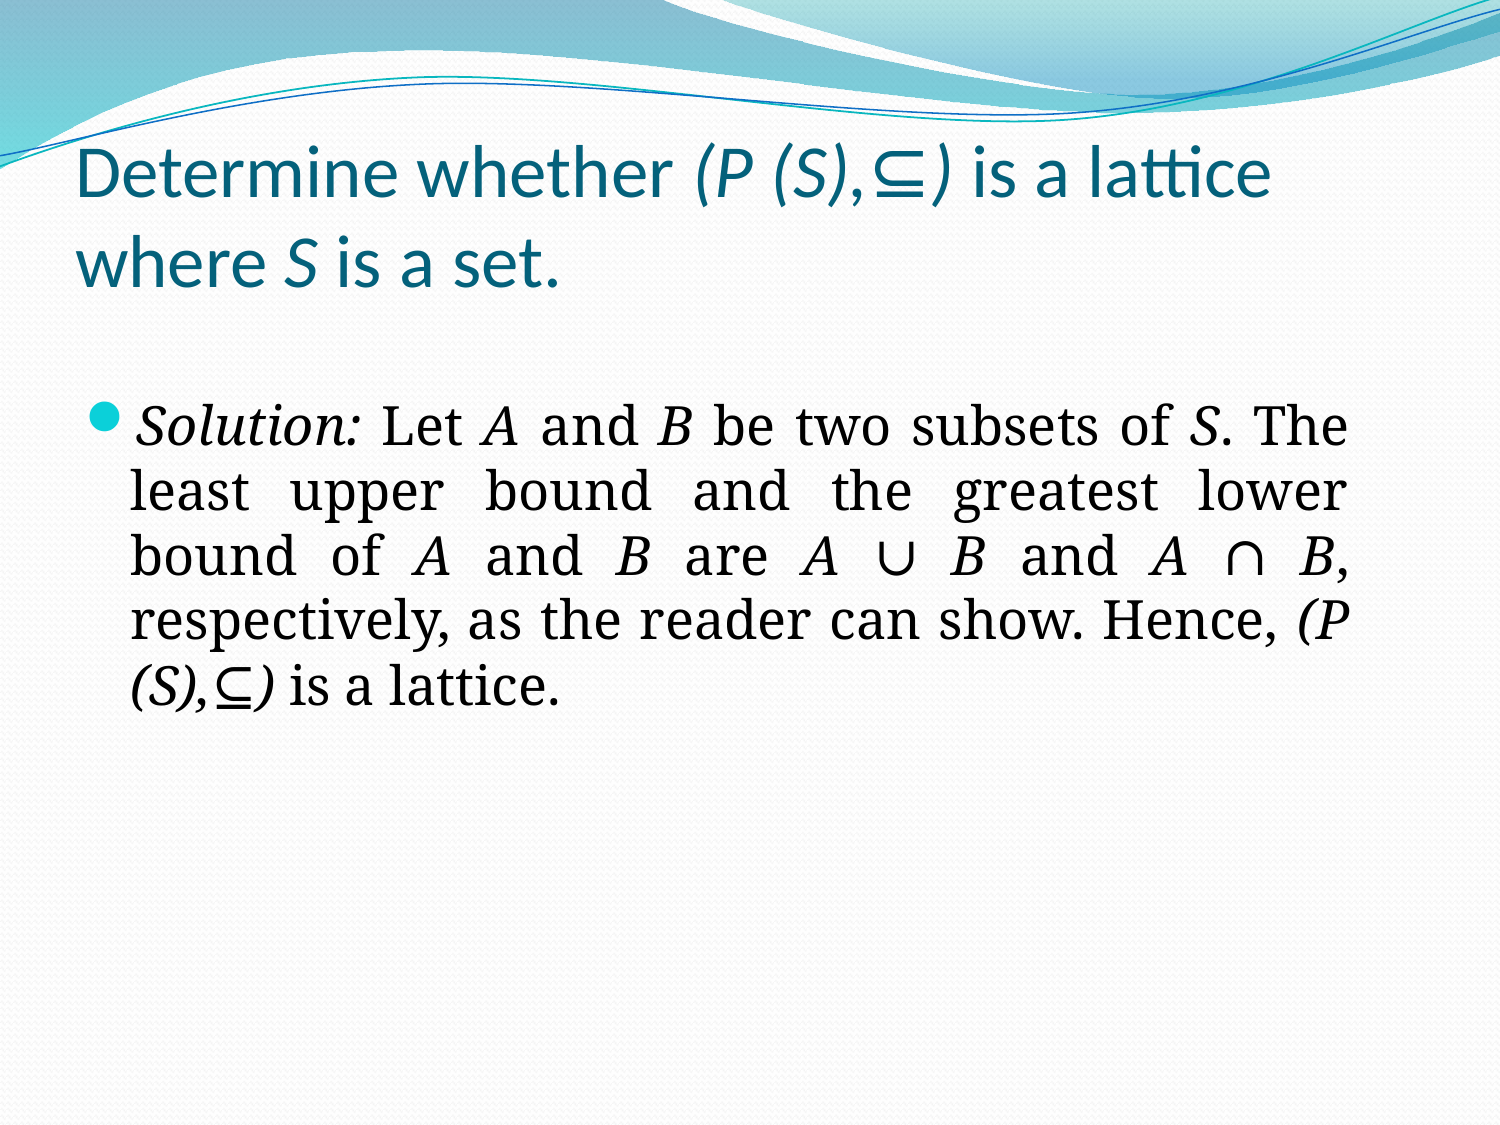

# Determine whether (P (S),⊆) is a lattice where S is a set.
Solution: Let A and B be two subsets of S. The least upper bound and the greatest lower bound of A and B are A ∪ B and A ∩ B, respectively, as the reader can show. Hence, (P (S),⊆) is a lattice.